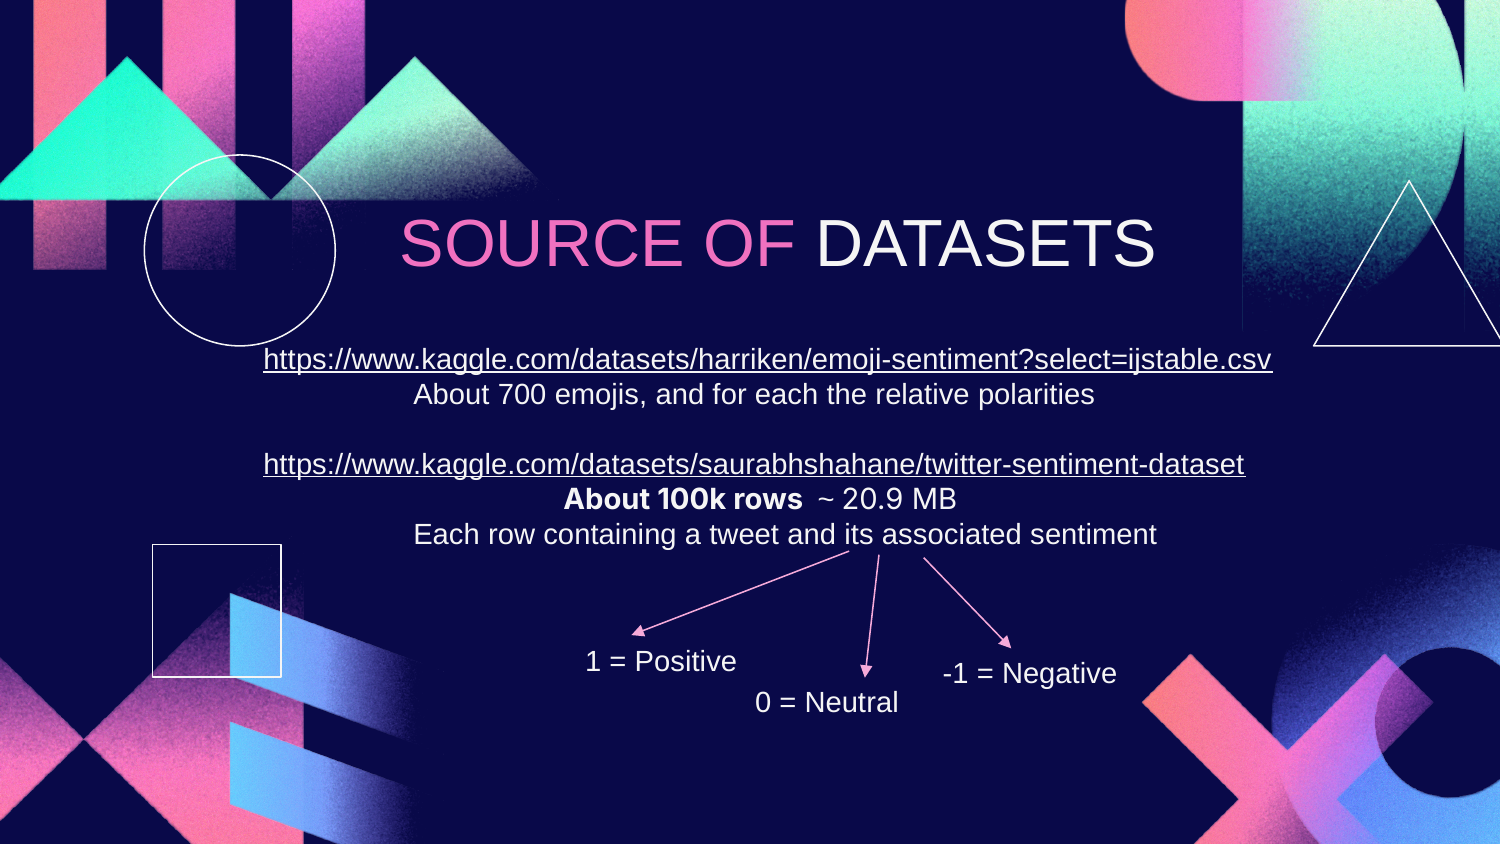

# SOURCE OF DATASETS
https://www.kaggle.com/datasets/harriken/emoji-sentiment?select=ijstable.csv
	About 700 emojis, and for each the relative polarities

https://www.kaggle.com/datasets/saurabhshahane/twitter-sentiment-dataset
		About 100k rows  ~ 20.9 MB
	Each row containing a tweet and its associated sentiment
1 = Positive
-1 = Negative
0 = Neutral